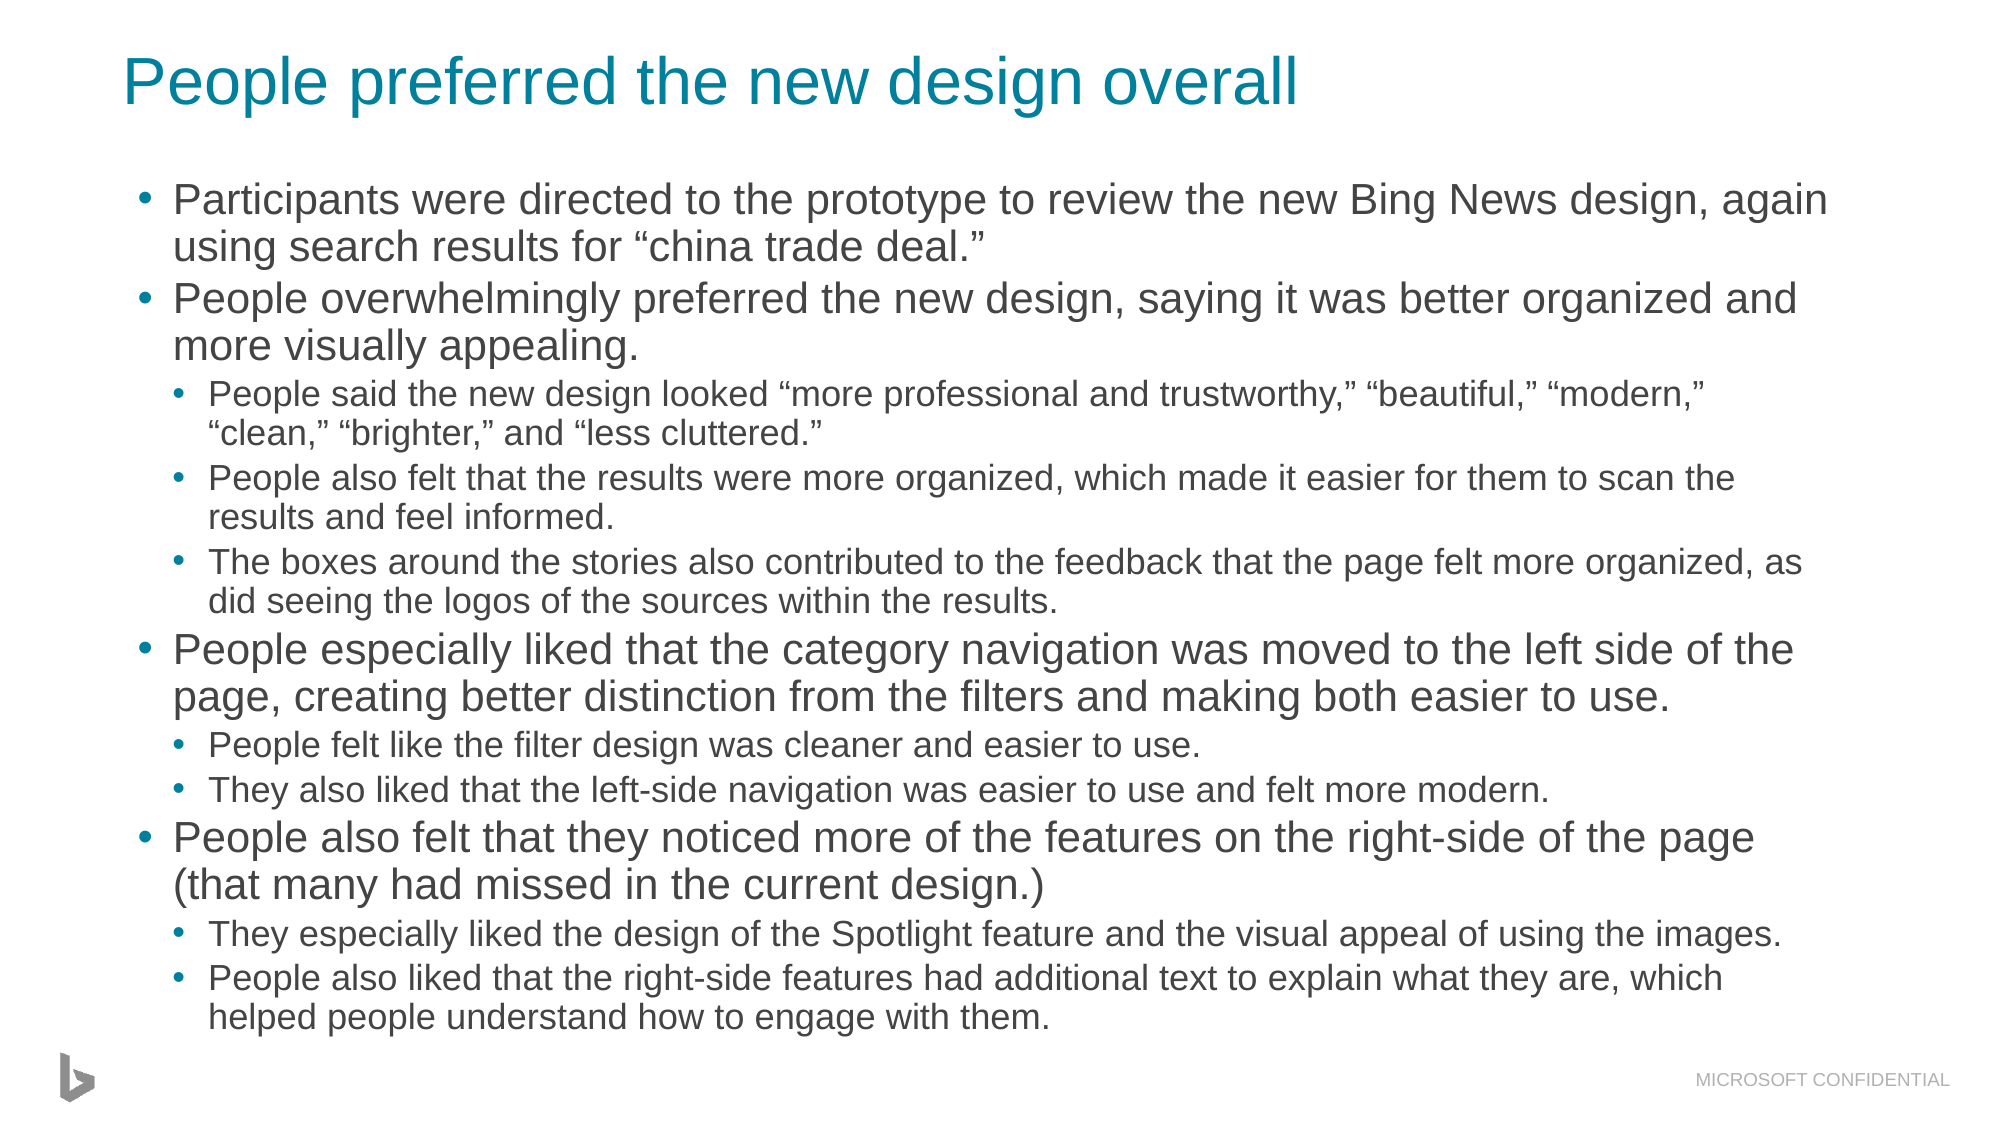

# People preferred the new design overall
Participants were directed to the prototype to review the new Bing News design, again using search results for “china trade deal.”
People overwhelmingly preferred the new design, saying it was better organized and more visually appealing.
People said the new design looked “more professional and trustworthy,” “beautiful,” “modern,” “clean,” “brighter,” and “less cluttered.”
People also felt that the results were more organized, which made it easier for them to scan the results and feel informed.
The boxes around the stories also contributed to the feedback that the page felt more organized, as did seeing the logos of the sources within the results.
People especially liked that the category navigation was moved to the left side of the page, creating better distinction from the filters and making both easier to use.
People felt like the filter design was cleaner and easier to use.
They also liked that the left-side navigation was easier to use and felt more modern.
People also felt that they noticed more of the features on the right-side of the page (that many had missed in the current design.)
They especially liked the design of the Spotlight feature and the visual appeal of using the images.
People also liked that the right-side features had additional text to explain what they are, which helped people understand how to engage with them.